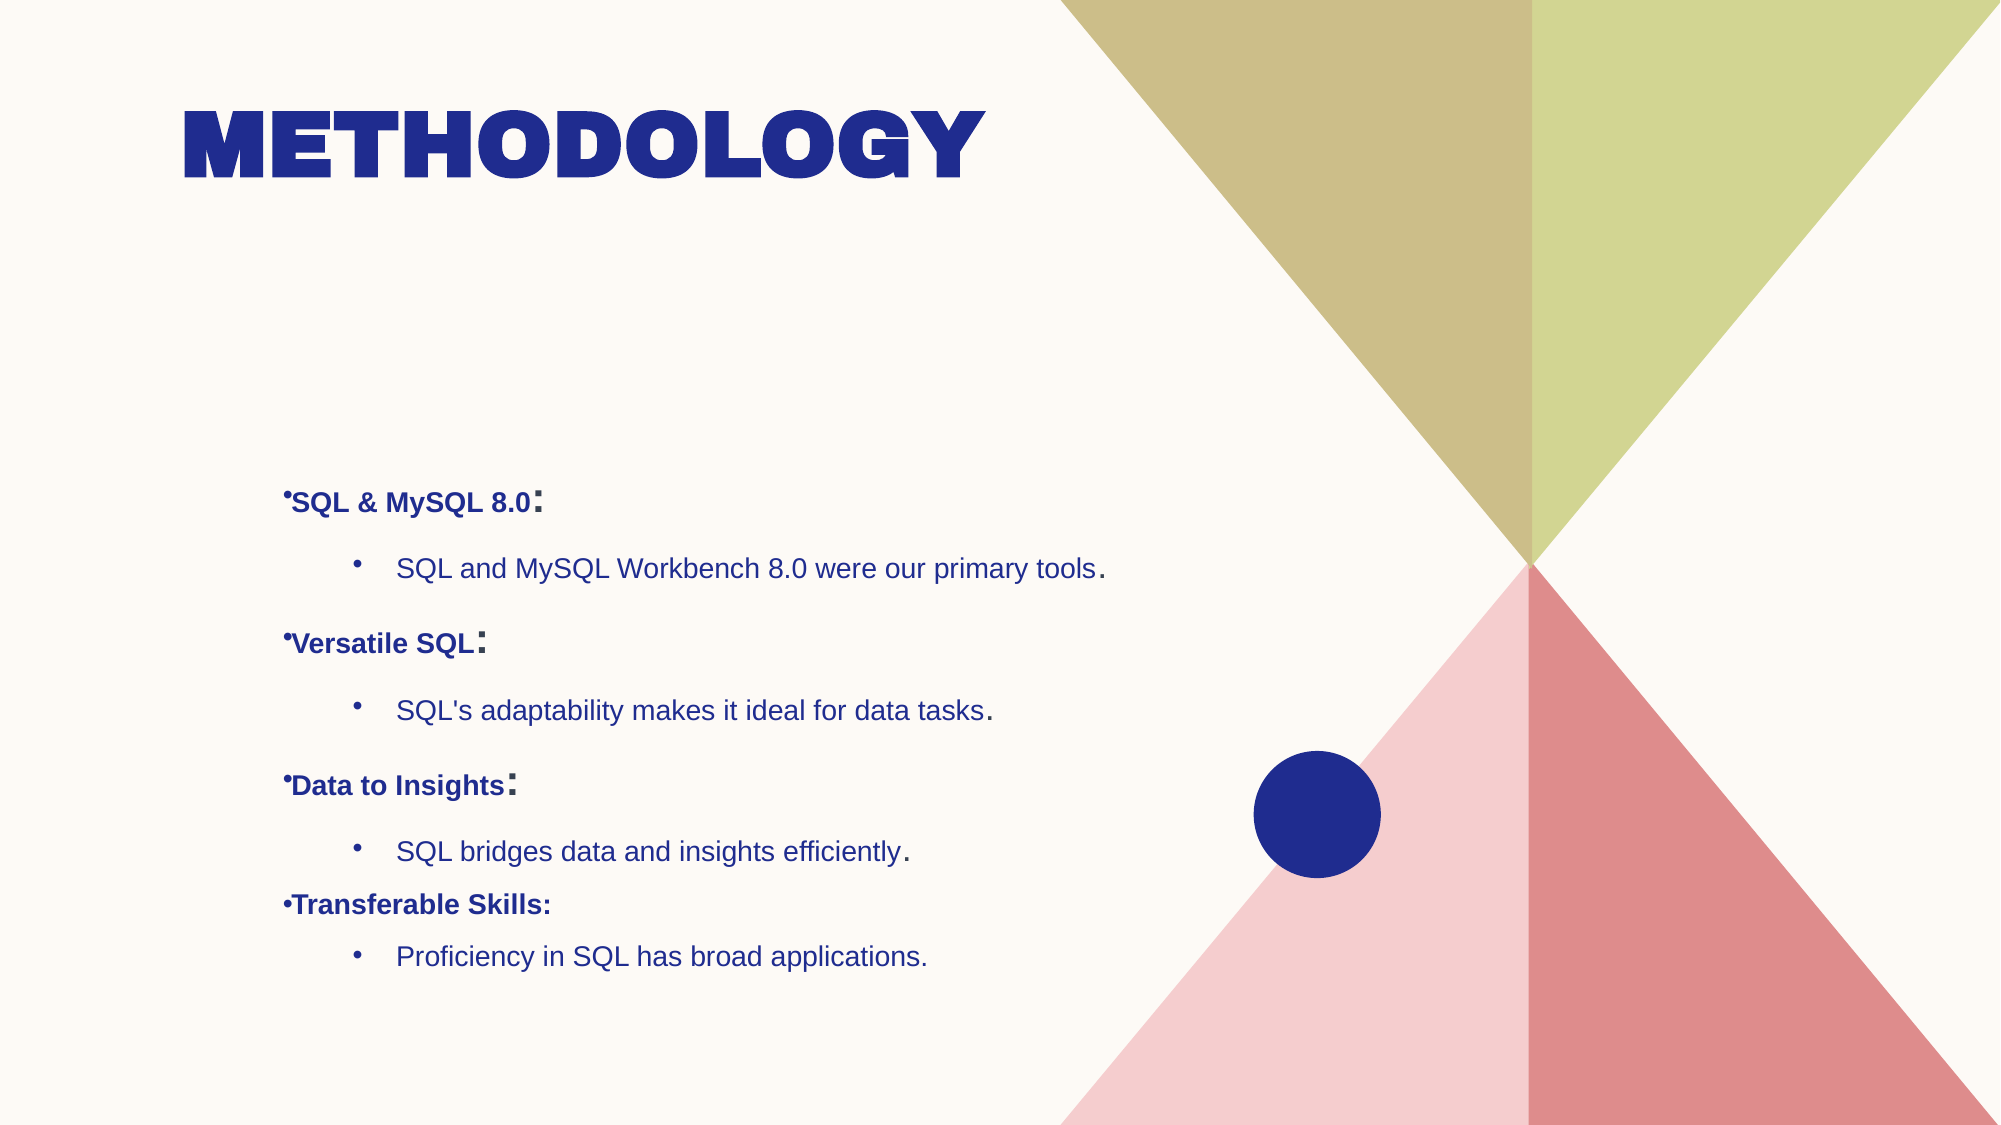

# Methodology
SQL & MySQL 8.0:
SQL and MySQL Workbench 8.0 were our primary tools.
Versatile SQL:
SQL's adaptability makes it ideal for data tasks.
Data to Insights:
SQL bridges data and insights efficiently.
Transferable Skills:
Proficiency in SQL has broad applications.